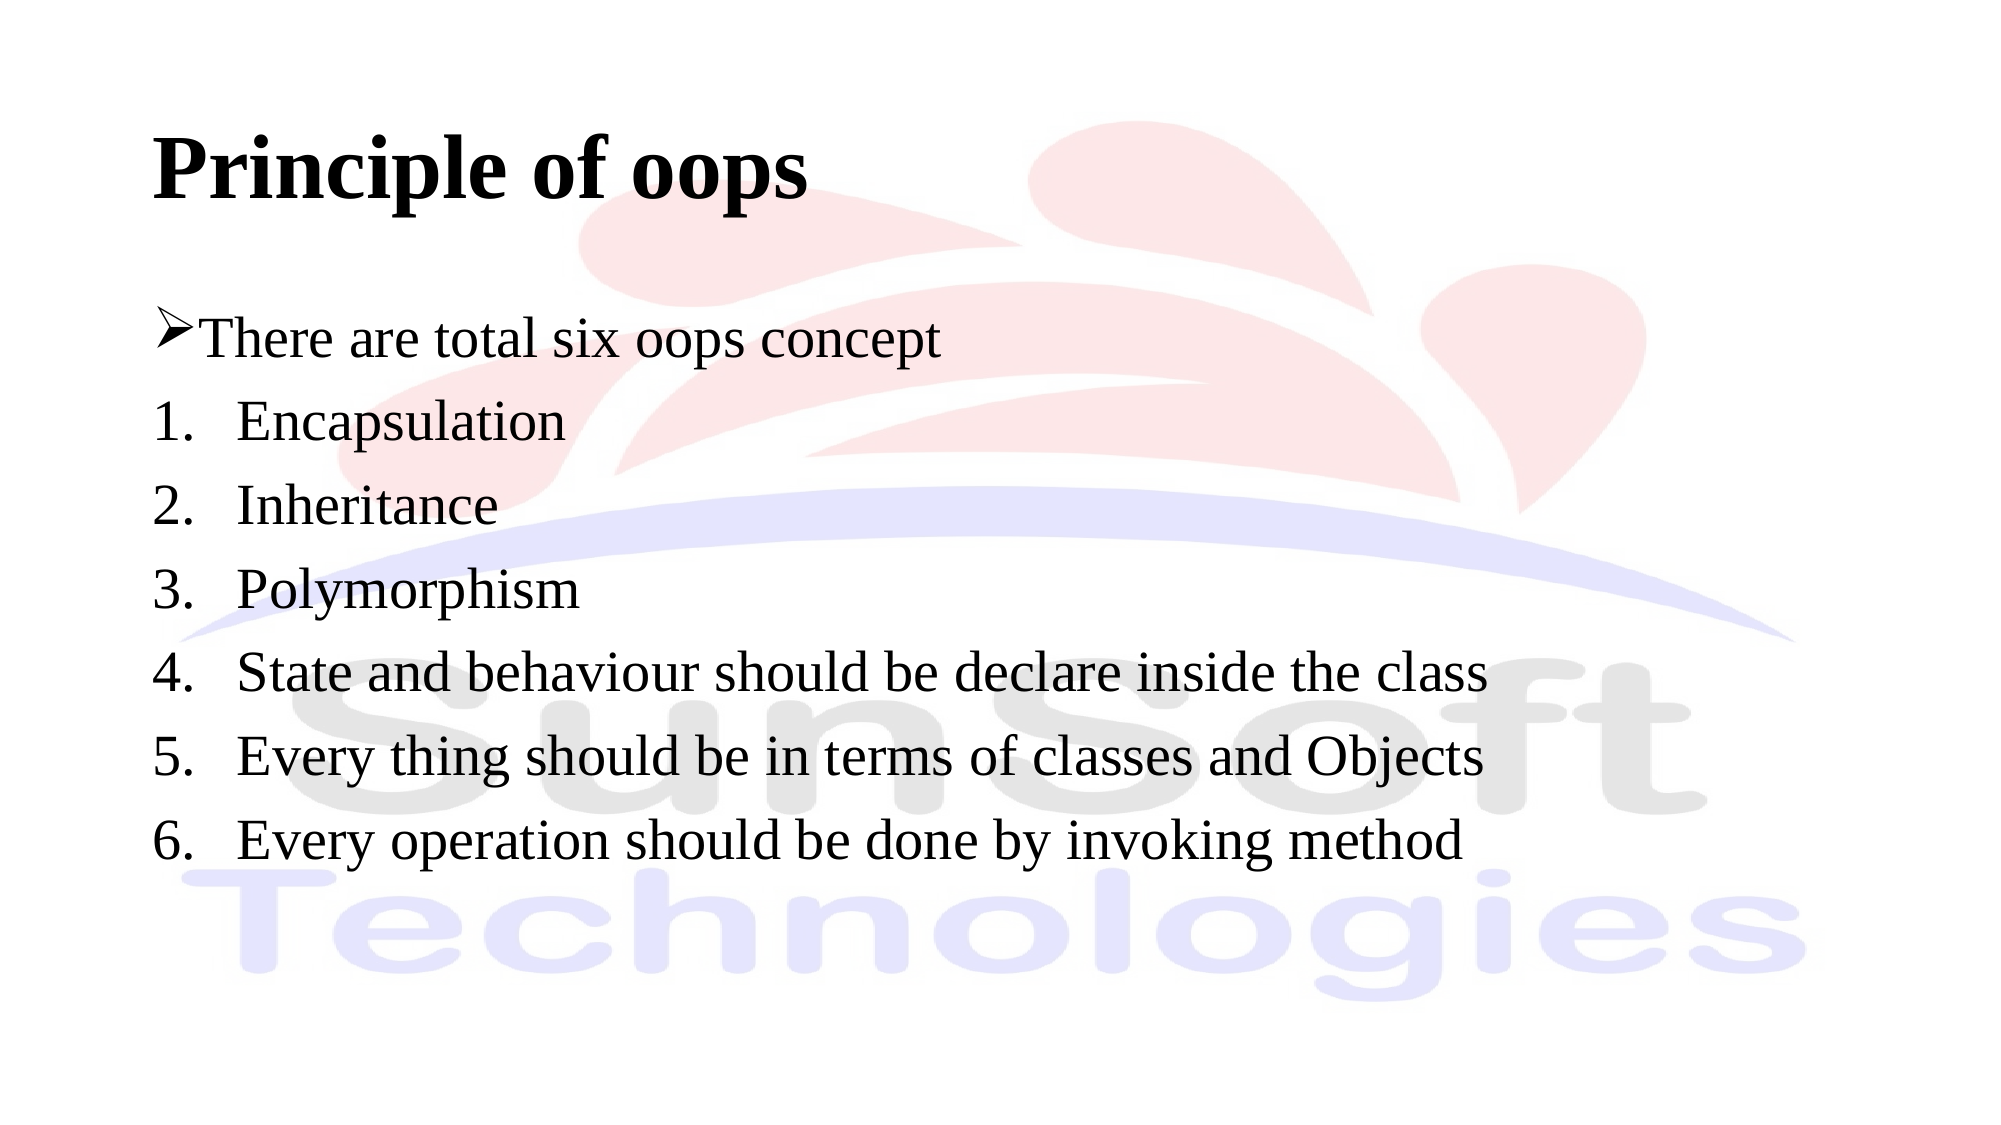

# Principle of oops
There are total six oops concept
Encapsulation
Inheritance
Polymorphism
State and behaviour should be declare inside the class
Every thing should be in terms of classes and Objects
Every operation should be done by invoking method